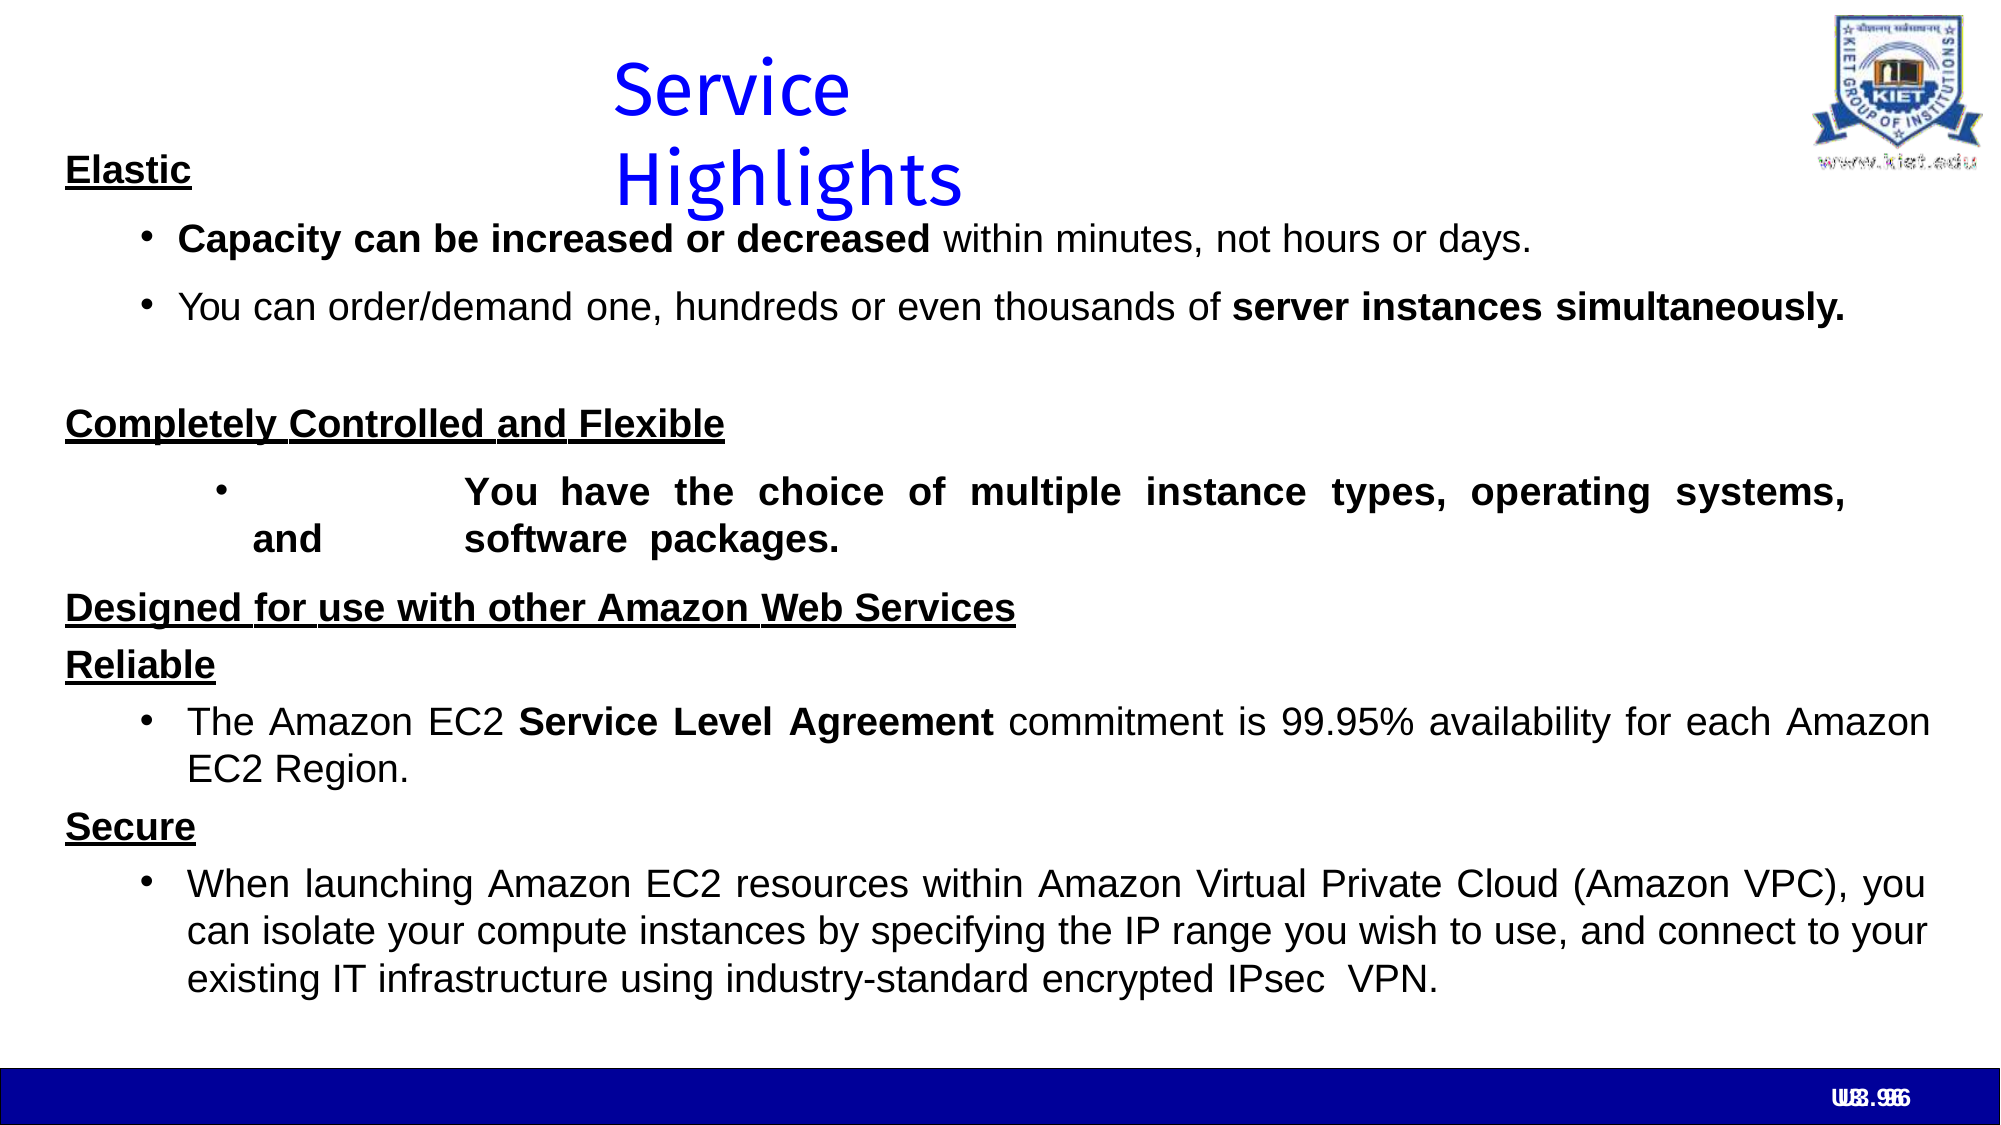

# Service Highlights
Elastic
Capacity can be increased or decreased within minutes, not hours or days.
You can order/demand one, hundreds or even thousands of server instances simultaneously.

Completely Controlled and Flexible
	You	have	the	choice	of	multiple	instance	types,	operating	systems,	and	software  packages.
Designed for use with other Amazon Web Services
Reliable
The Amazon EC2 Service Level Agreement commitment is 99.95% availability for each Amazon
EC2 Region.
Secure
When launching Amazon EC2 resources within Amazon Virtual Private Cloud (Amazon VPC), you  can isolate your compute instances by specifying the IP range you wish to use, and connect to your  existing IT infrastructure using industry-standard encrypted IPsec VPN.
U3. 96
U3. 96